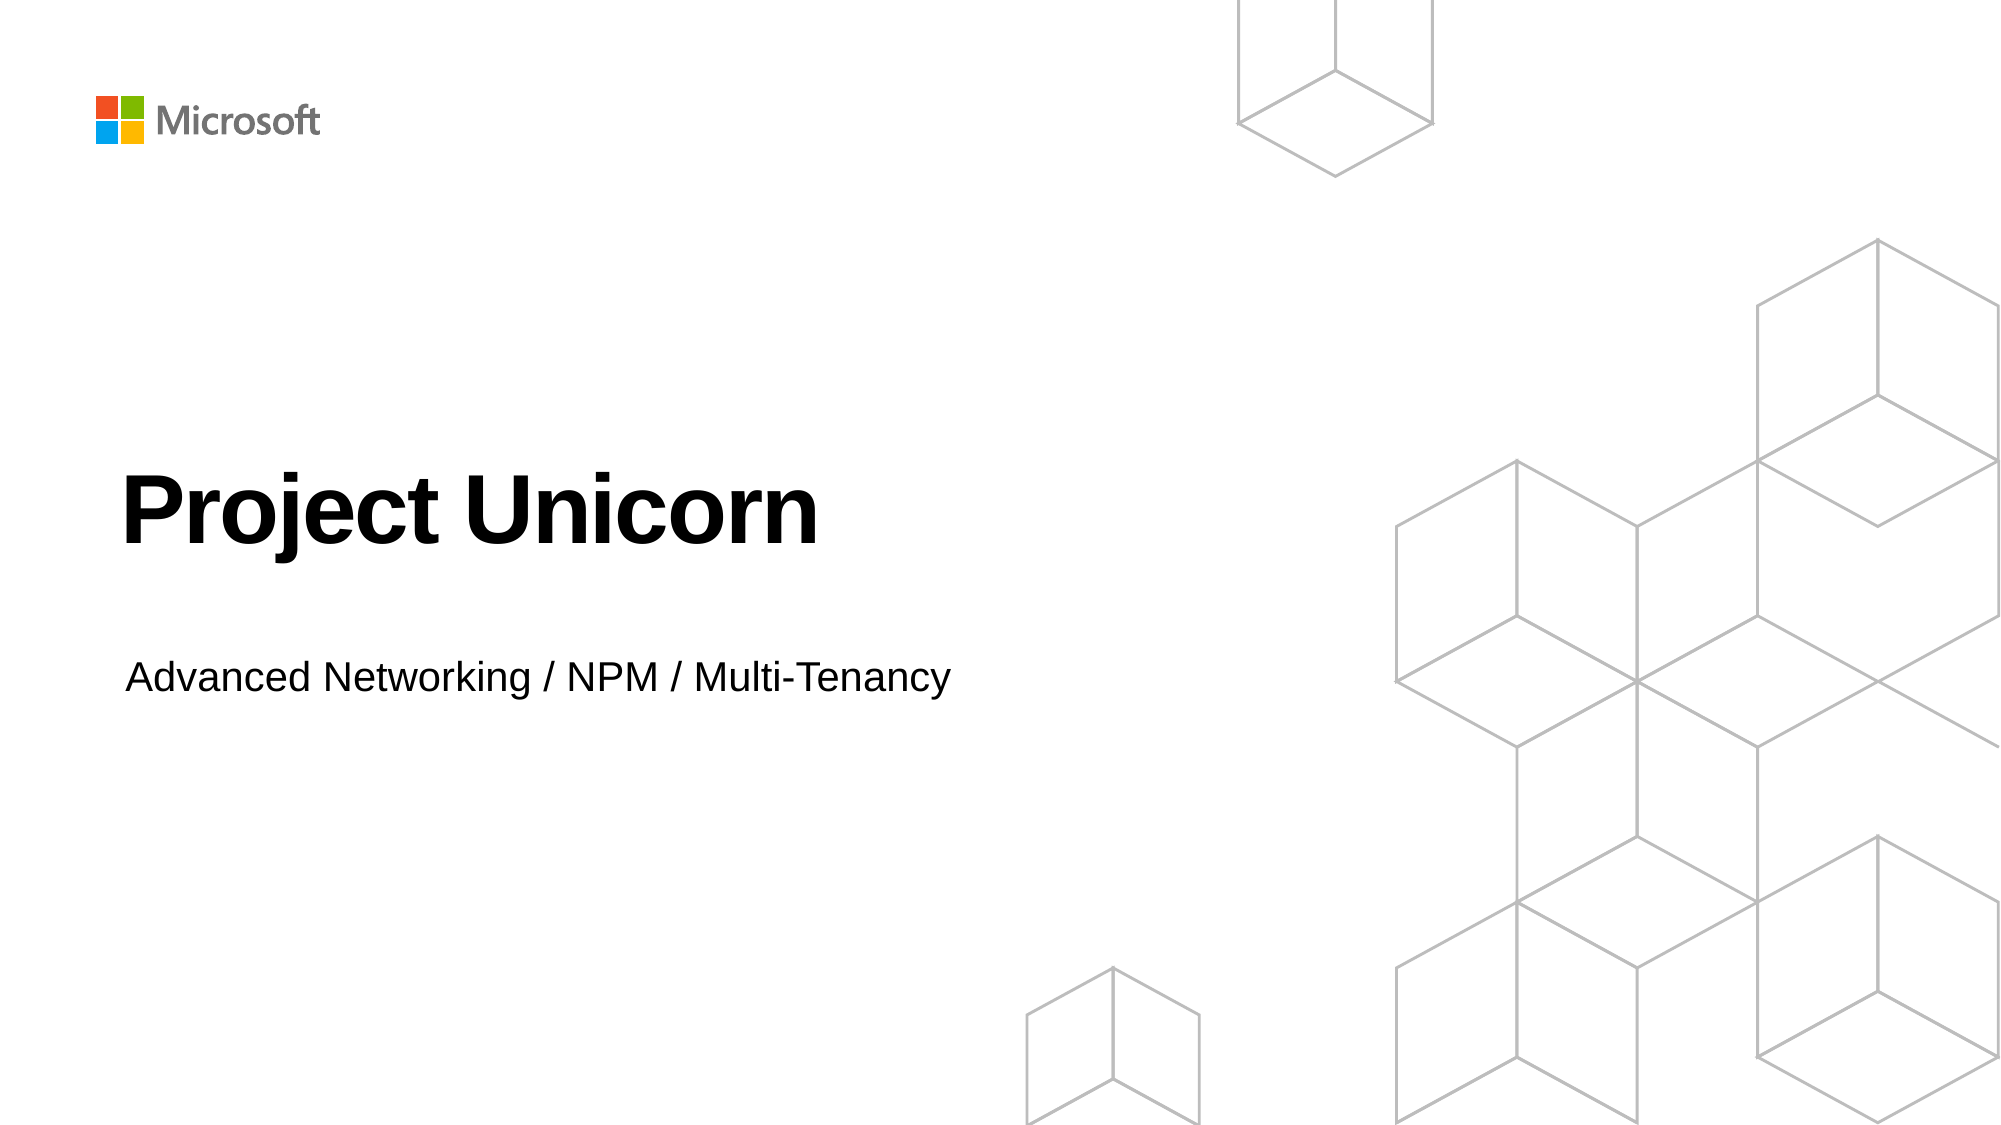

# Project Unicorn
Advanced Networking / NPM / Multi-Tenancy